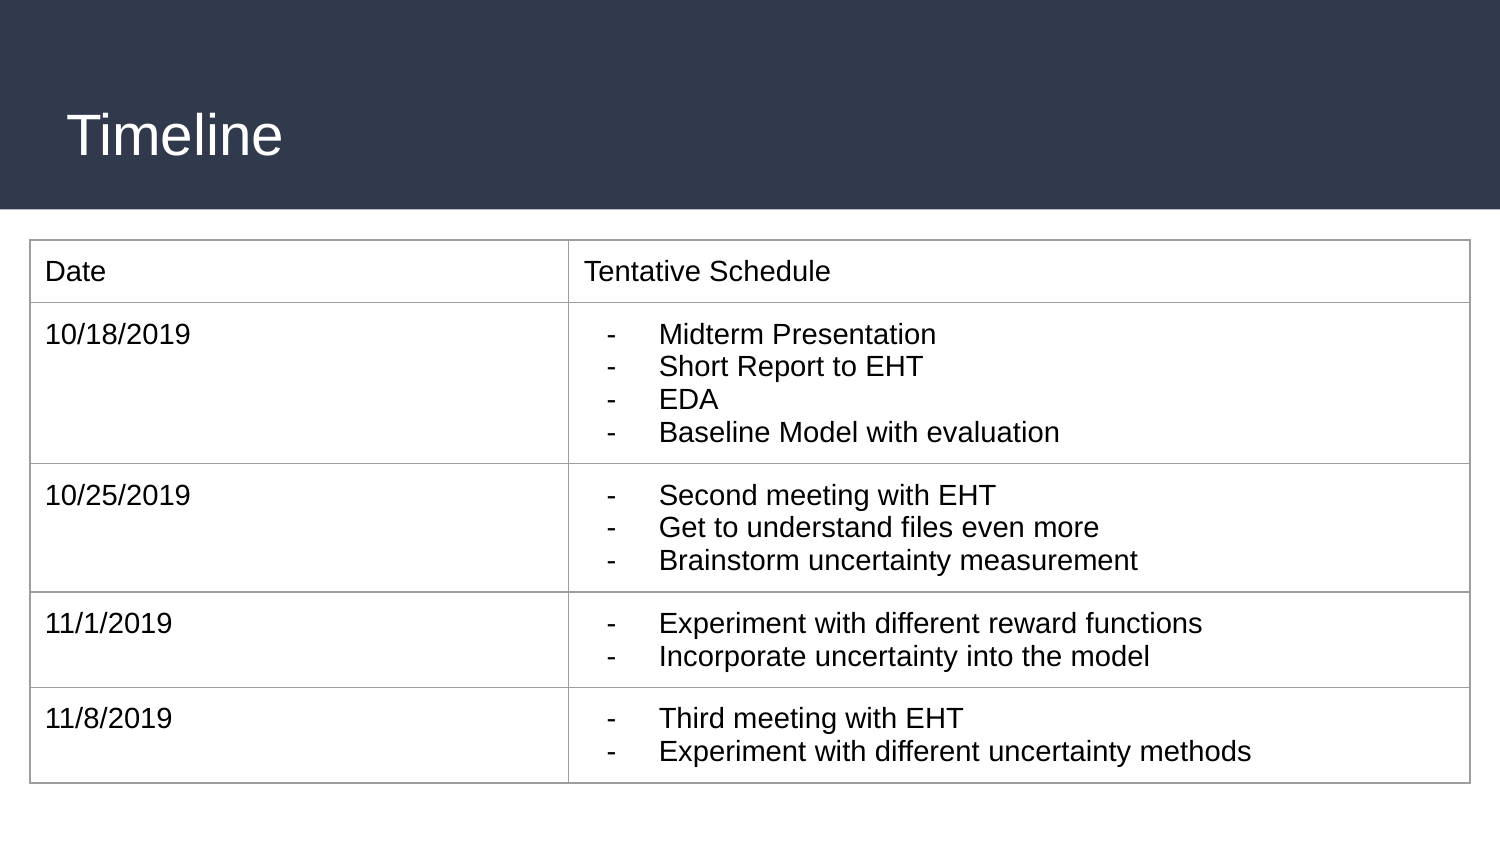

# Timeline
| Date | Tentative Schedule |
| --- | --- |
| 10/18/2019 | Midterm Presentation Short Report to EHT EDA Baseline Model with evaluation |
| 10/25/2019 | Second meeting with EHT Get to understand files even more Brainstorm uncertainty measurement |
| 11/1/2019 | Experiment with different reward functions Incorporate uncertainty into the model |
| 11/8/2019 | Third meeting with EHT Experiment with different uncertainty methods |